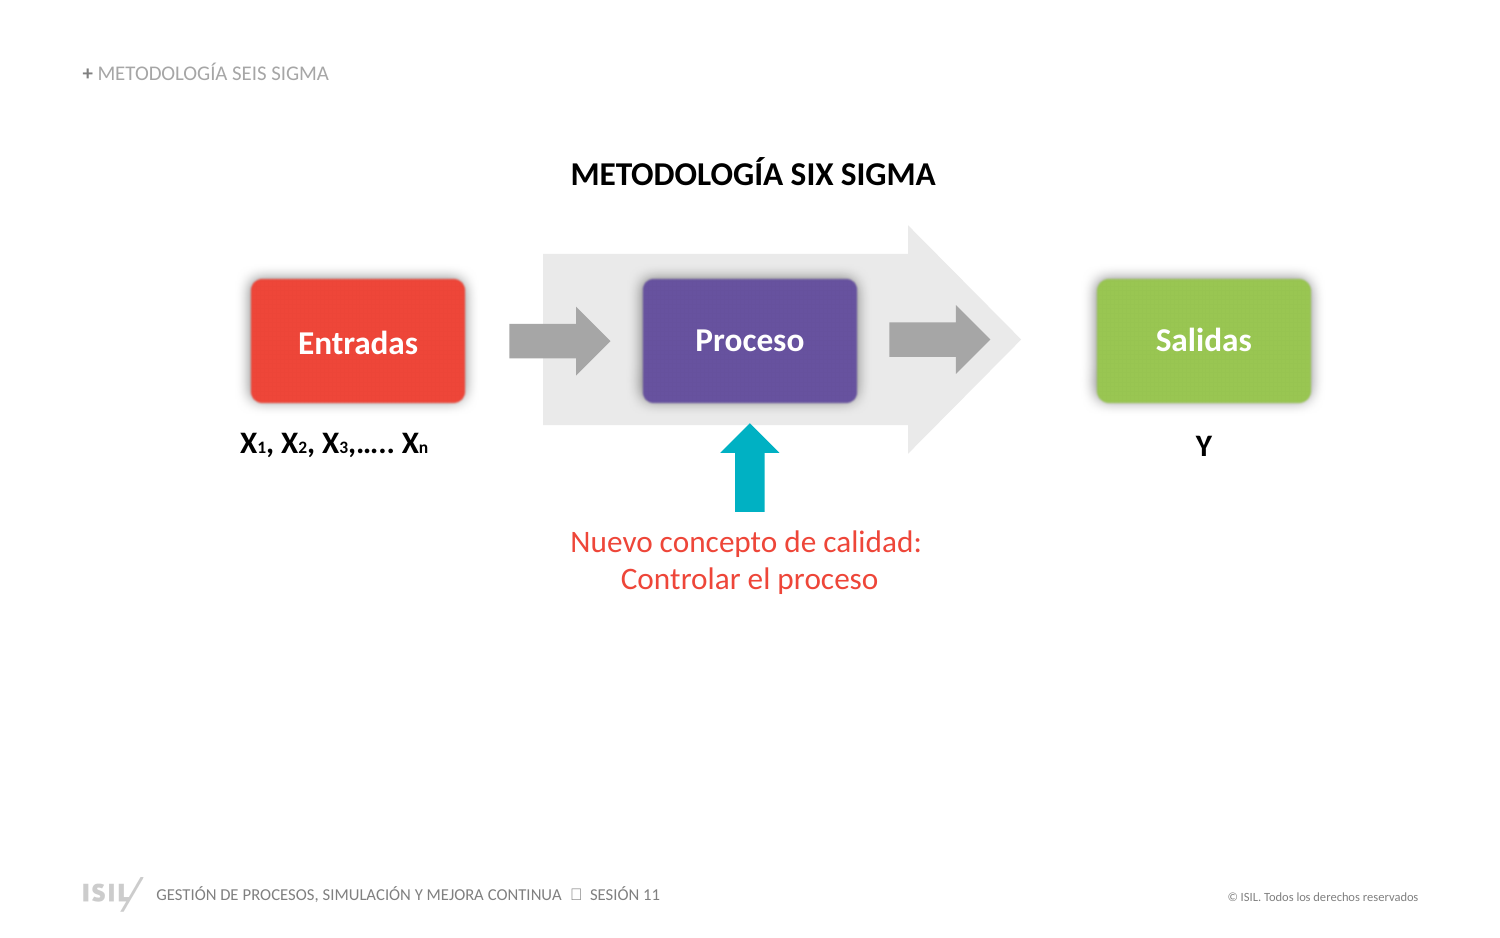

+ METODOLOGÍA SEIS SIGMA
METODOLOGÍA SIX SIGMA

Entradas
Proceso
Salidas

X1, X2, X3,….. Xn
Y

Nuevo concepto de calidad:
Controlar el proceso